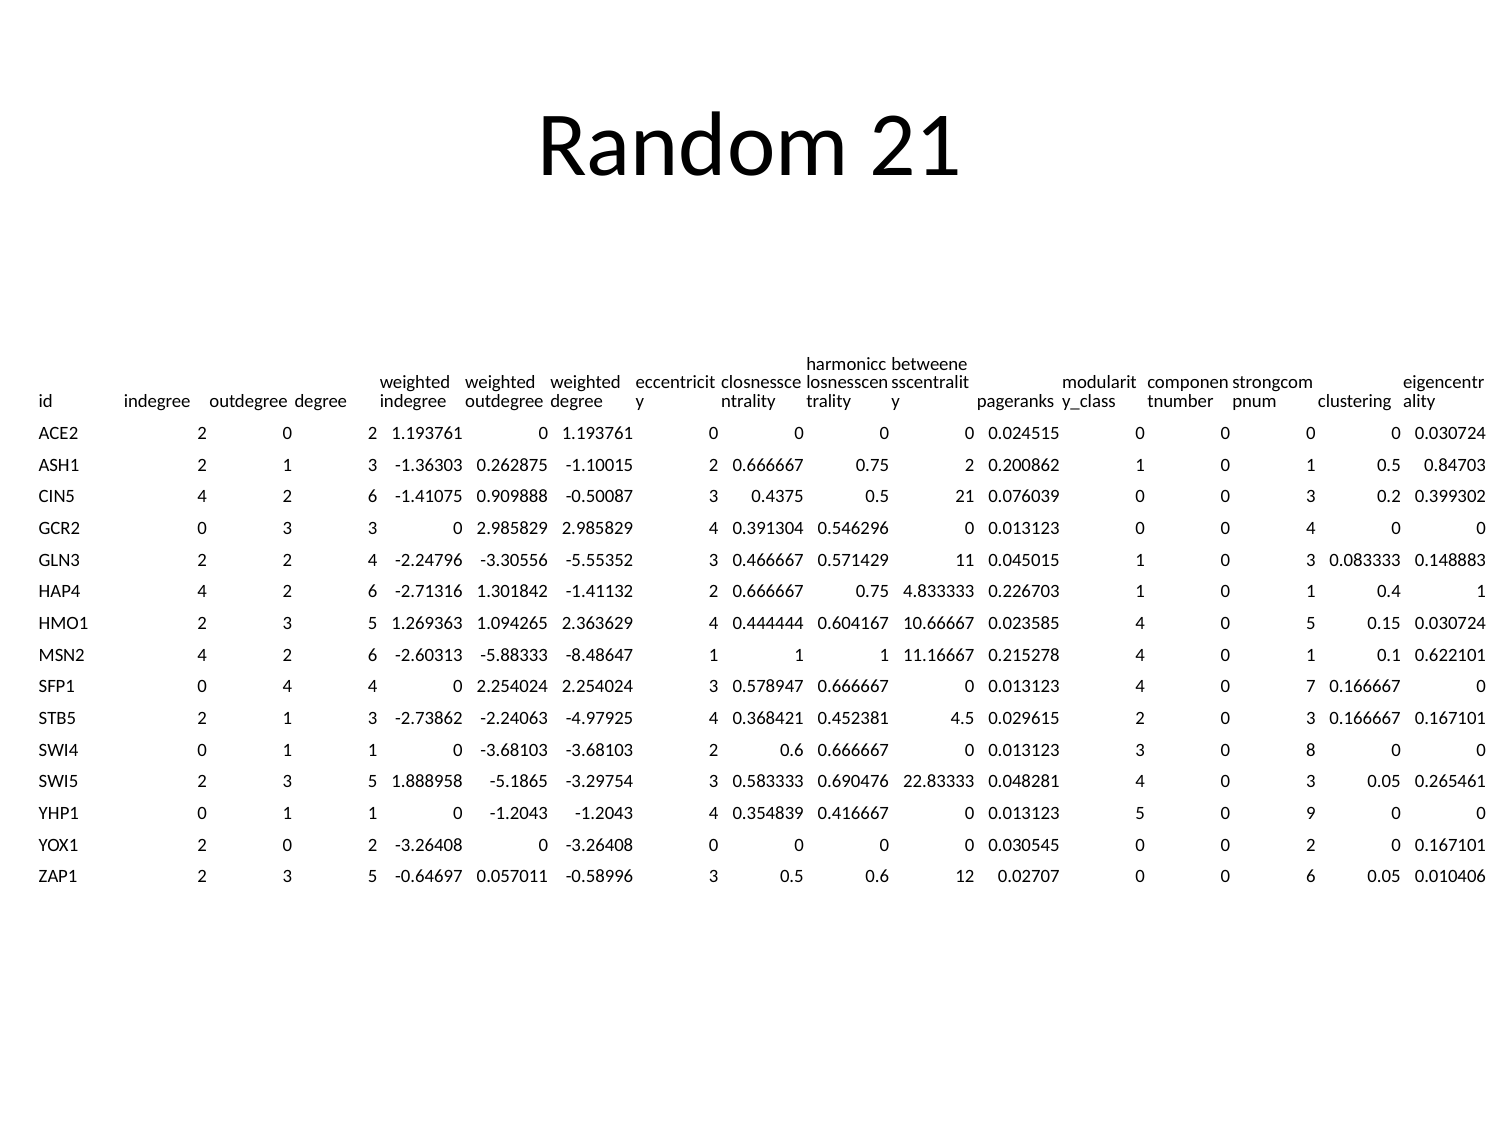

# Random 21
| id | indegree | outdegree | degree | weighted indegree | weighted outdegree | weighted degree | eccentricity | closnesscentrality | harmonicclosnesscentrality | betweenesscentrality | pageranks | modularity\_class | componentnumber | strongcompnum | clustering | eigencentrality |
| --- | --- | --- | --- | --- | --- | --- | --- | --- | --- | --- | --- | --- | --- | --- | --- | --- |
| ACE2 | 2 | 0 | 2 | 1.193761 | 0 | 1.193761 | 0 | 0 | 0 | 0 | 0.024515 | 0 | 0 | 0 | 0 | 0.030724 |
| ASH1 | 2 | 1 | 3 | -1.36303 | 0.262875 | -1.10015 | 2 | 0.666667 | 0.75 | 2 | 0.200862 | 1 | 0 | 1 | 0.5 | 0.84703 |
| CIN5 | 4 | 2 | 6 | -1.41075 | 0.909888 | -0.50087 | 3 | 0.4375 | 0.5 | 21 | 0.076039 | 0 | 0 | 3 | 0.2 | 0.399302 |
| GCR2 | 0 | 3 | 3 | 0 | 2.985829 | 2.985829 | 4 | 0.391304 | 0.546296 | 0 | 0.013123 | 0 | 0 | 4 | 0 | 0 |
| GLN3 | 2 | 2 | 4 | -2.24796 | -3.30556 | -5.55352 | 3 | 0.466667 | 0.571429 | 11 | 0.045015 | 1 | 0 | 3 | 0.083333 | 0.148883 |
| HAP4 | 4 | 2 | 6 | -2.71316 | 1.301842 | -1.41132 | 2 | 0.666667 | 0.75 | 4.833333 | 0.226703 | 1 | 0 | 1 | 0.4 | 1 |
| HMO1 | 2 | 3 | 5 | 1.269363 | 1.094265 | 2.363629 | 4 | 0.444444 | 0.604167 | 10.66667 | 0.023585 | 4 | 0 | 5 | 0.15 | 0.030724 |
| MSN2 | 4 | 2 | 6 | -2.60313 | -5.88333 | -8.48647 | 1 | 1 | 1 | 11.16667 | 0.215278 | 4 | 0 | 1 | 0.1 | 0.622101 |
| SFP1 | 0 | 4 | 4 | 0 | 2.254024 | 2.254024 | 3 | 0.578947 | 0.666667 | 0 | 0.013123 | 4 | 0 | 7 | 0.166667 | 0 |
| STB5 | 2 | 1 | 3 | -2.73862 | -2.24063 | -4.97925 | 4 | 0.368421 | 0.452381 | 4.5 | 0.029615 | 2 | 0 | 3 | 0.166667 | 0.167101 |
| SWI4 | 0 | 1 | 1 | 0 | -3.68103 | -3.68103 | 2 | 0.6 | 0.666667 | 0 | 0.013123 | 3 | 0 | 8 | 0 | 0 |
| SWI5 | 2 | 3 | 5 | 1.888958 | -5.1865 | -3.29754 | 3 | 0.583333 | 0.690476 | 22.83333 | 0.048281 | 4 | 0 | 3 | 0.05 | 0.265461 |
| YHP1 | 0 | 1 | 1 | 0 | -1.2043 | -1.2043 | 4 | 0.354839 | 0.416667 | 0 | 0.013123 | 5 | 0 | 9 | 0 | 0 |
| YOX1 | 2 | 0 | 2 | -3.26408 | 0 | -3.26408 | 0 | 0 | 0 | 0 | 0.030545 | 0 | 0 | 2 | 0 | 0.167101 |
| ZAP1 | 2 | 3 | 5 | -0.64697 | 0.057011 | -0.58996 | 3 | 0.5 | 0.6 | 12 | 0.02707 | 0 | 0 | 6 | 0.05 | 0.010406 |